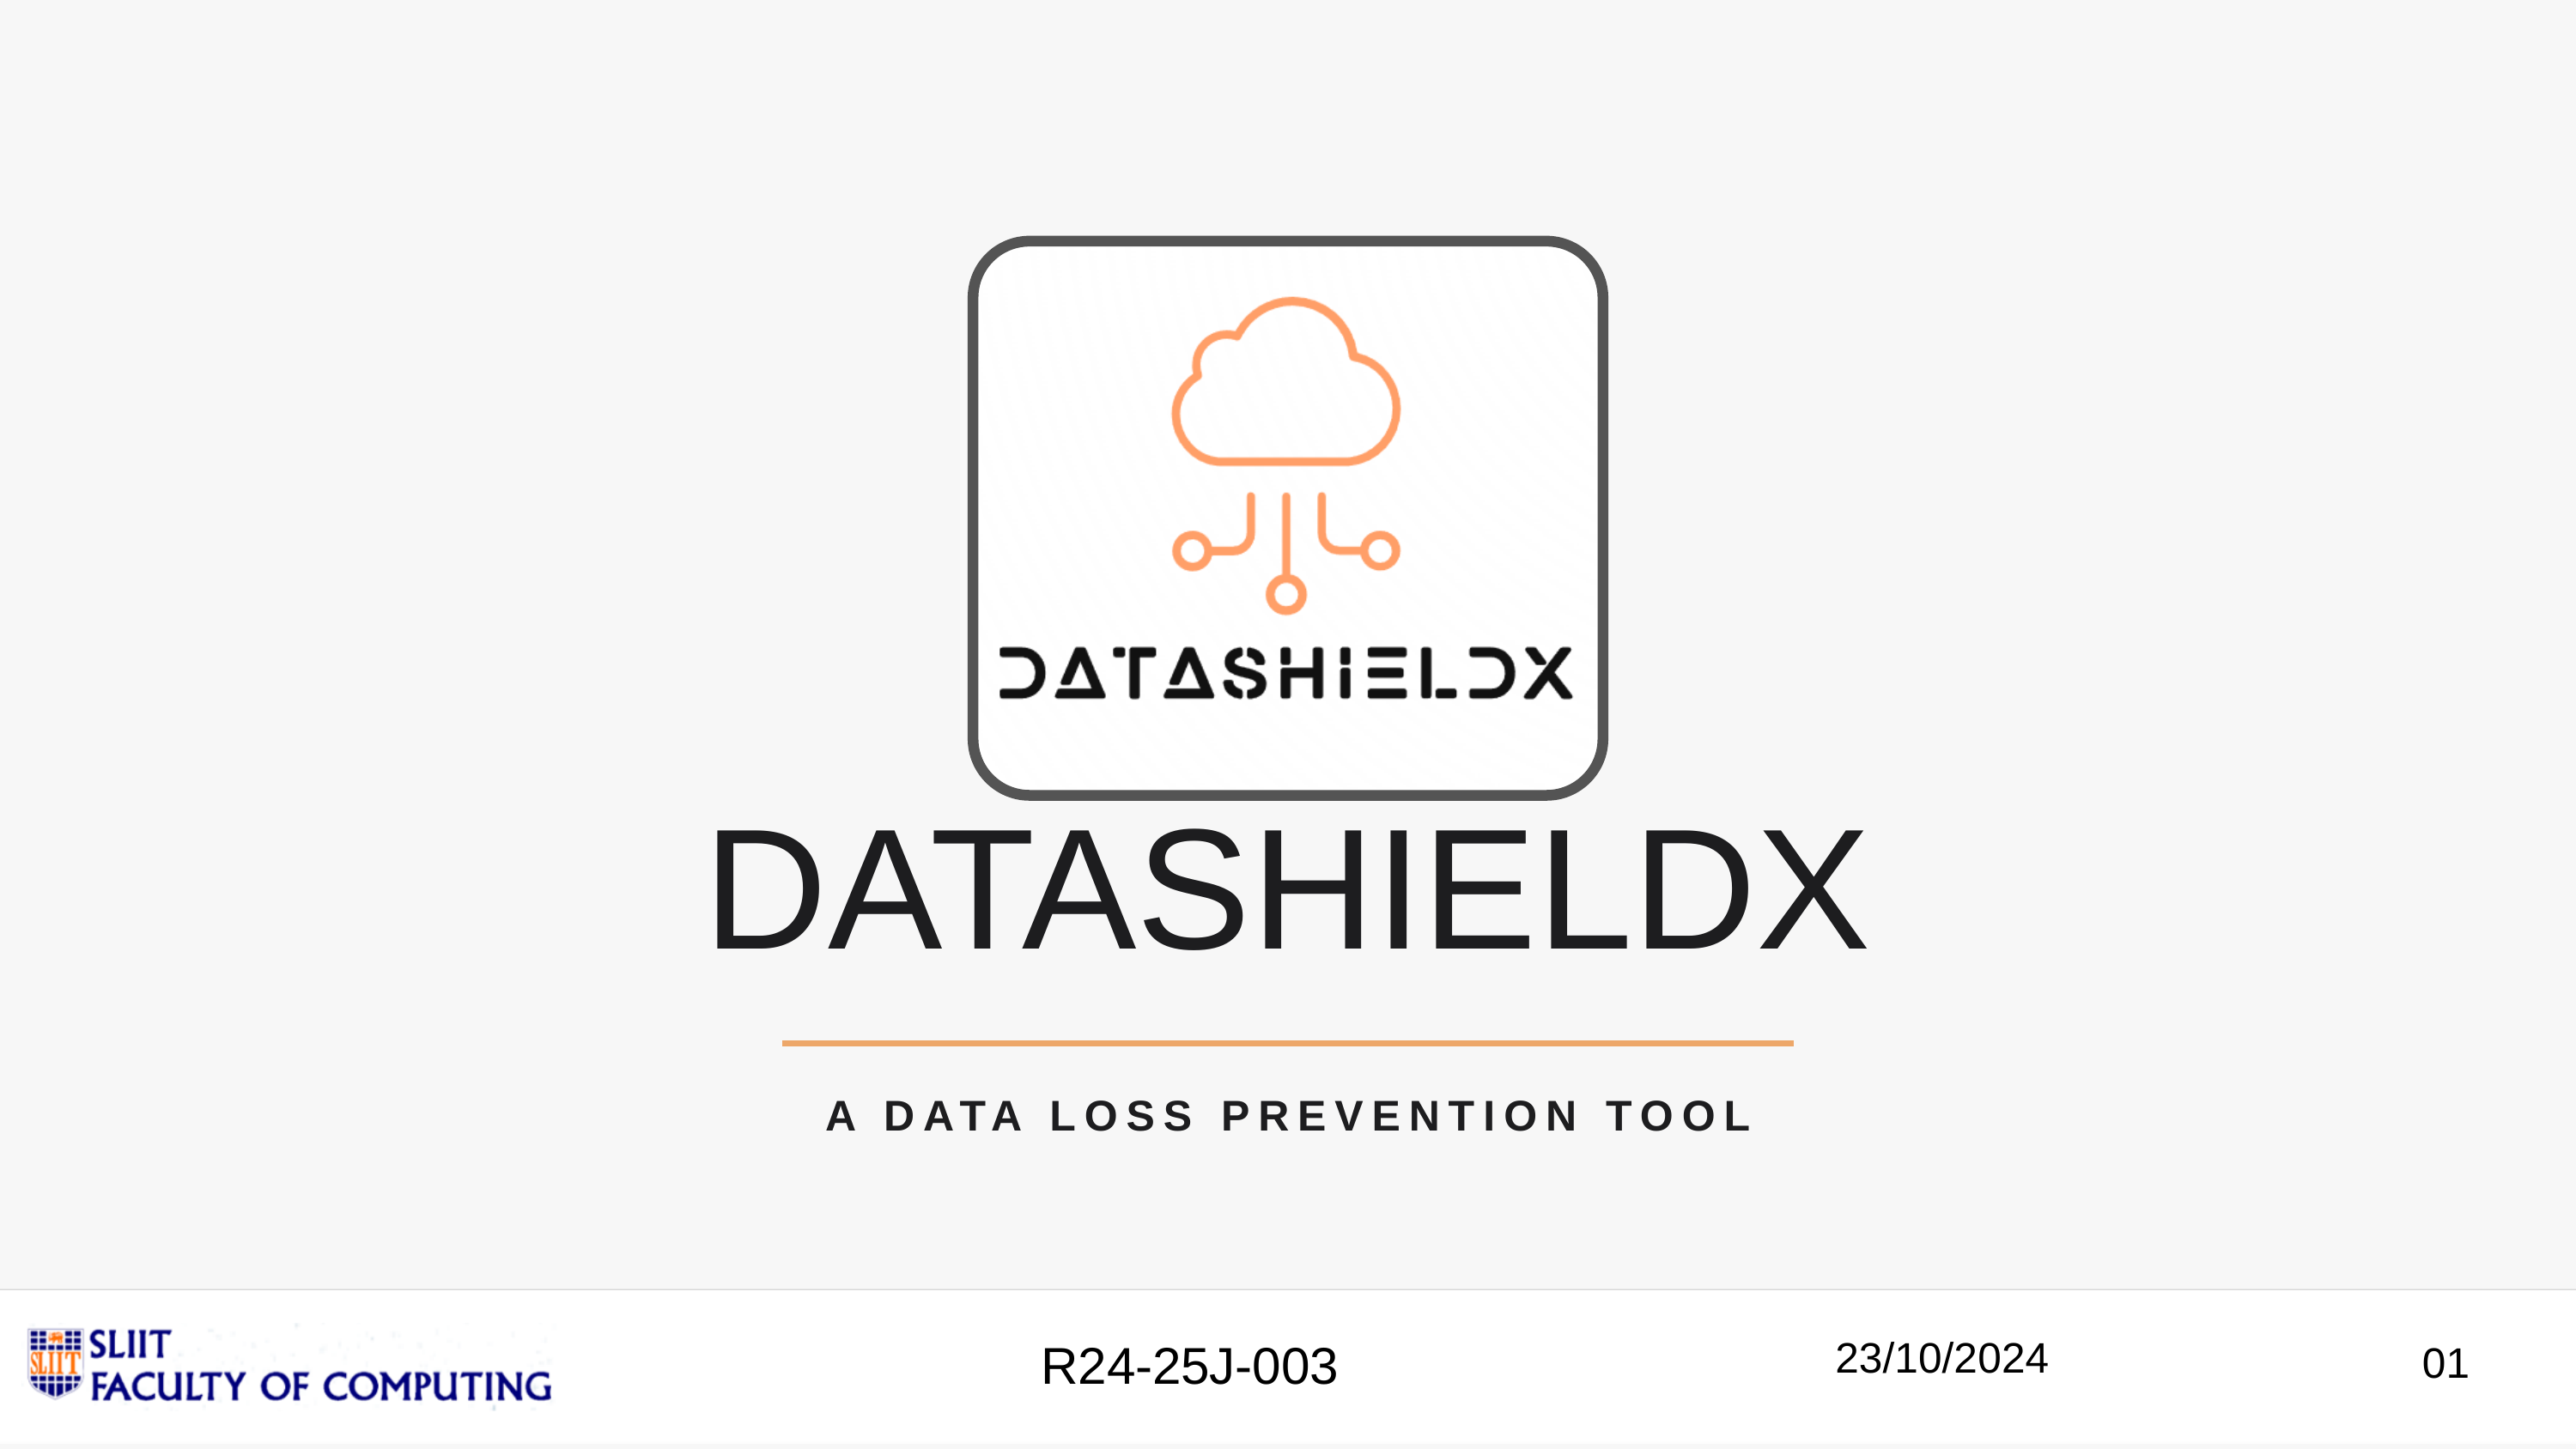

DATASHIELDX

A DATA LOSS PREVENTION TOOL

R24-25J-003
23/10/2024

01